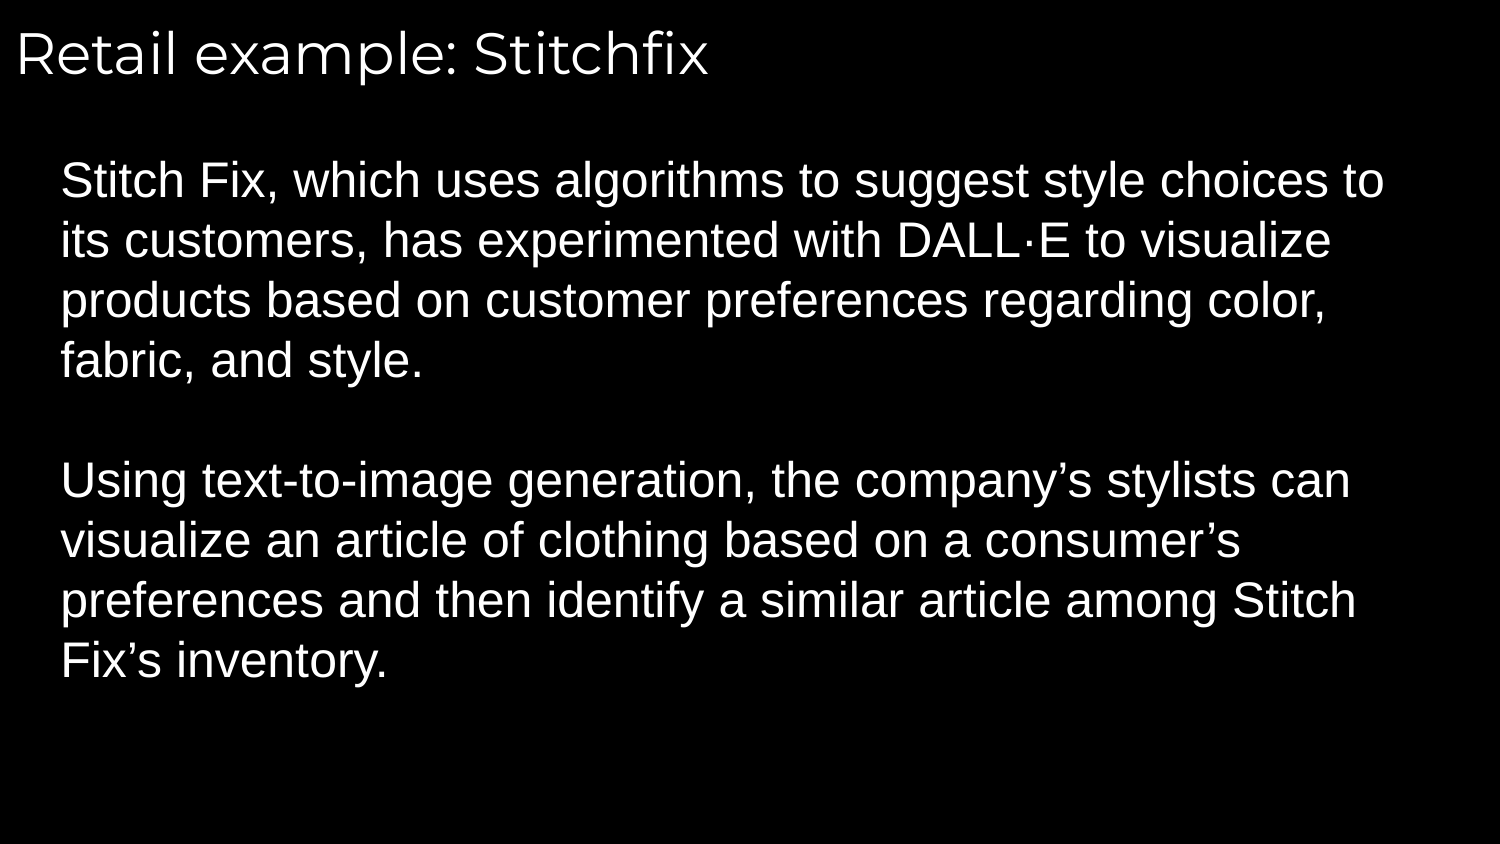

Retail example: Stitchfix
Stitch Fix, which uses algorithms to suggest style choices to its customers, has experimented with DALL·E to visualize products based on customer preferences regarding color, fabric, and style.

Using text-to-image generation, the company’s stylists can visualize an article of clothing based on a consumer’s preferences and then identify a similar article among Stitch Fix’s inventory.